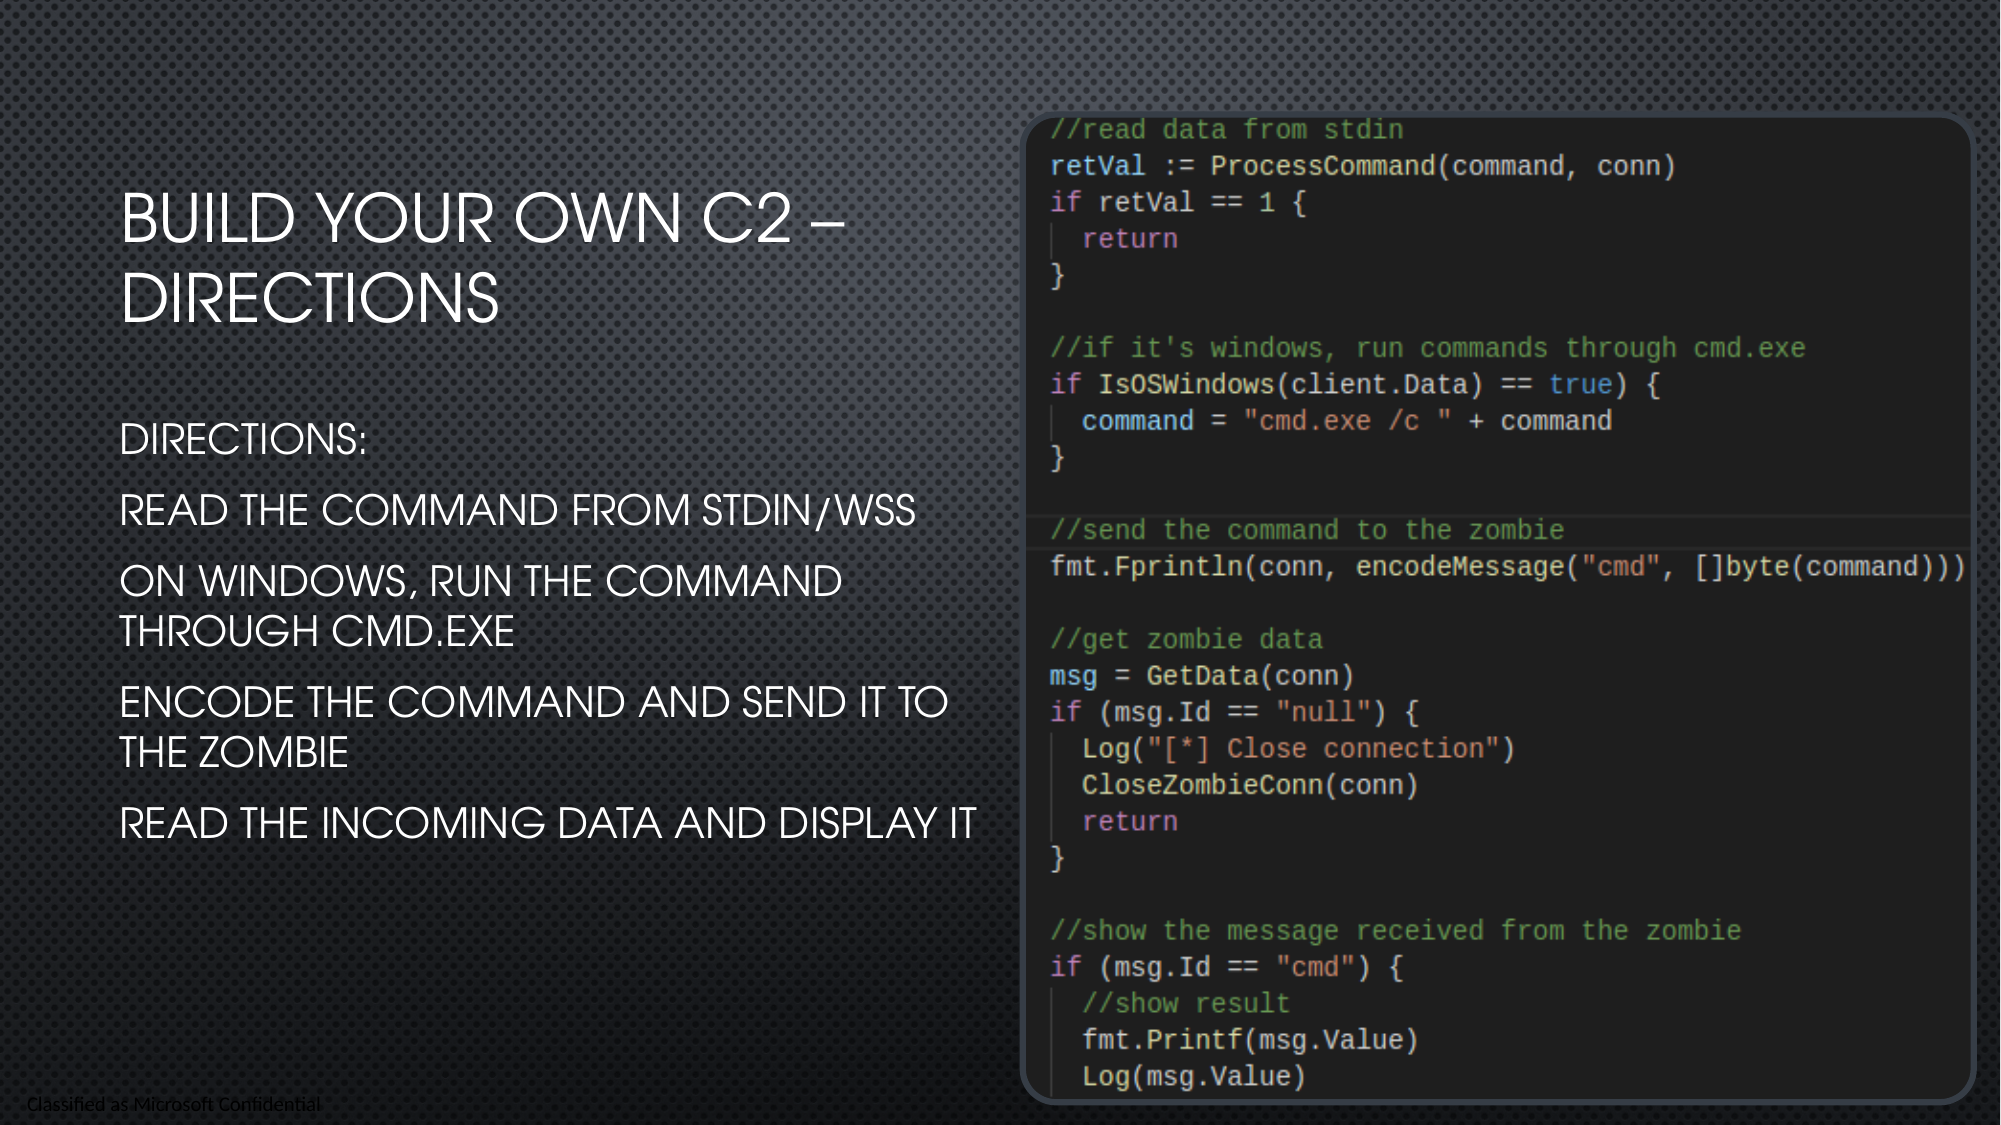

Build Your Own C2 – directions

directions:
Read the command from stdin/wss
On windows, run the command through cmd.exe
Encode the command and send it to the zombie
Read the incoming data and display it